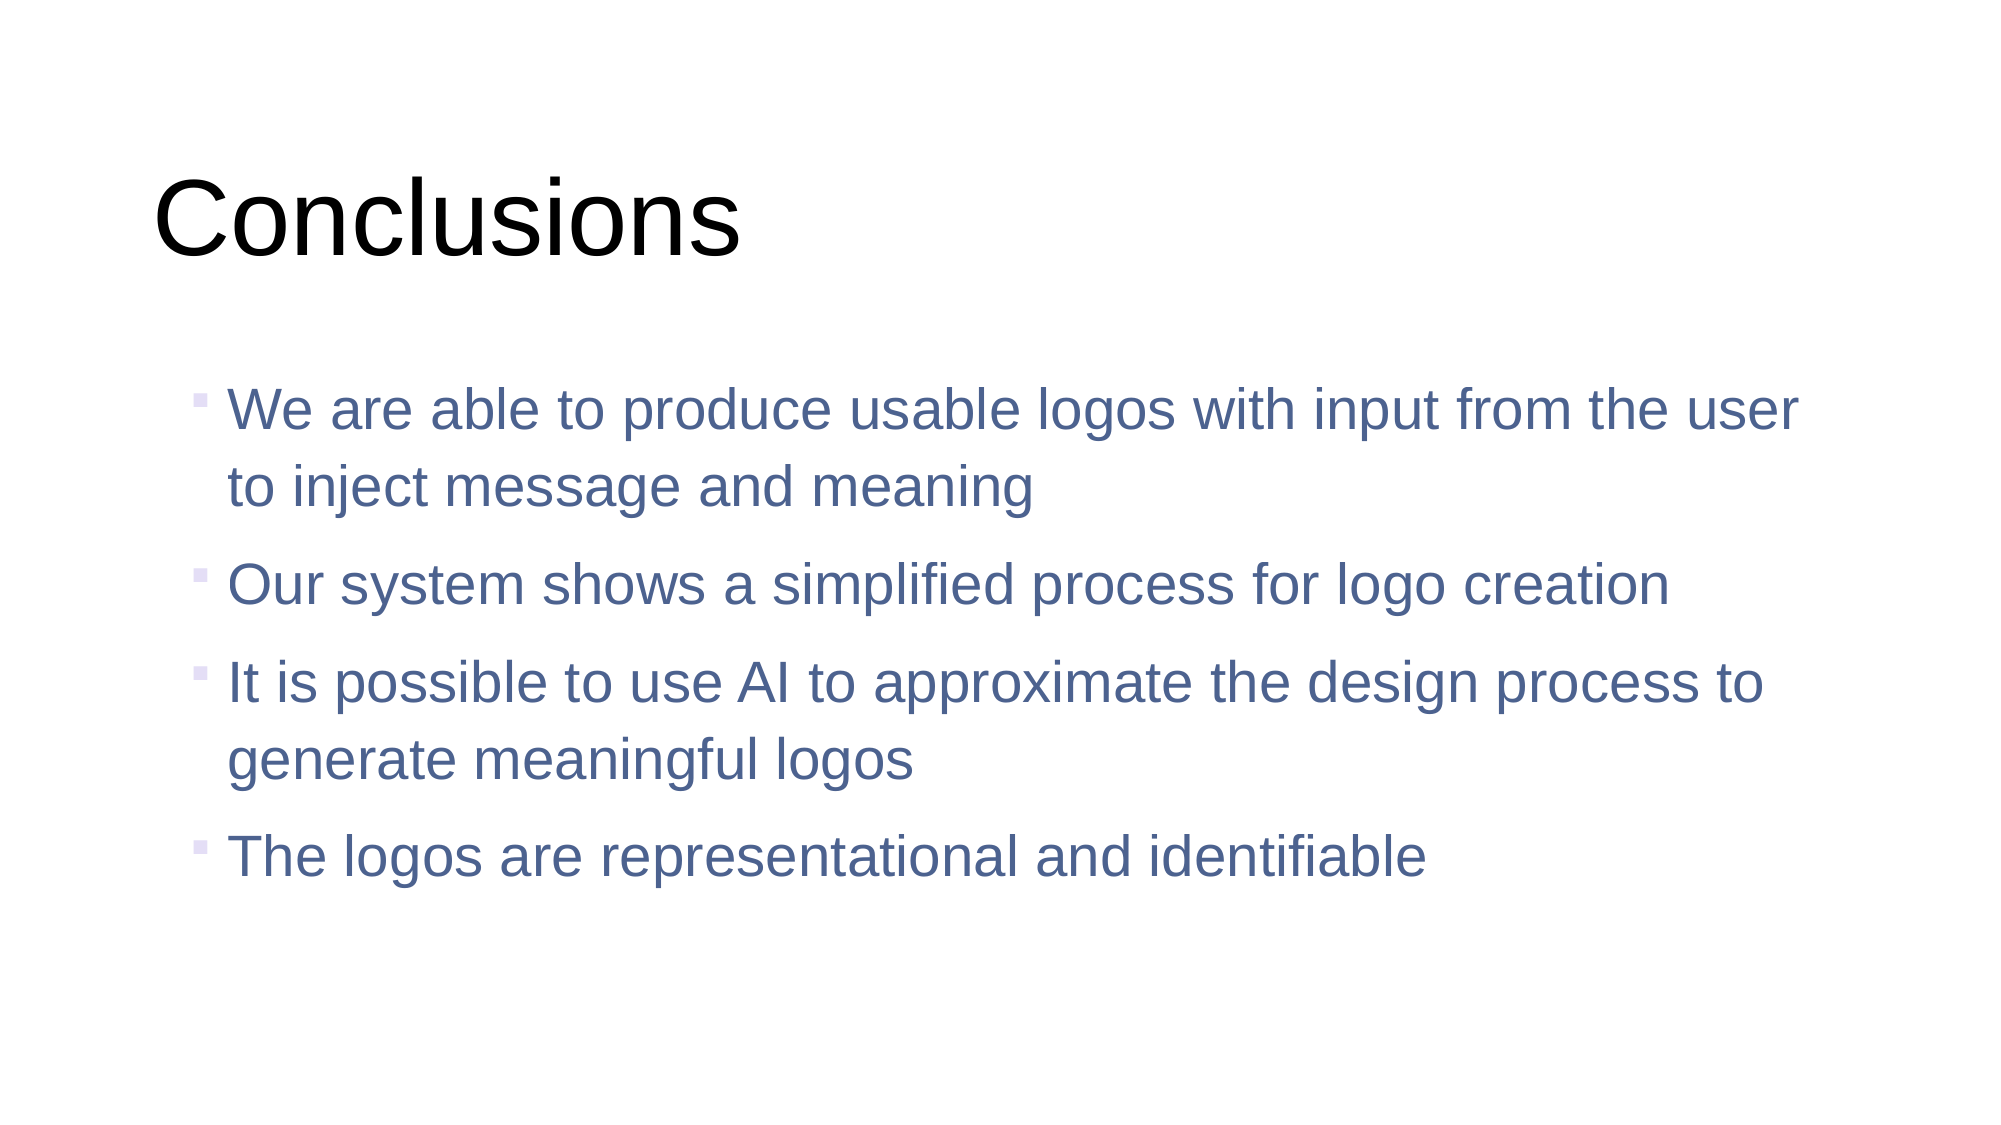

# Conclusions
We are able to produce usable logos with input from the user to inject message and meaning
Our system shows a simplified process for logo creation
It is possible to use AI to approximate the design process to generate meaningful logos
The logos are representational and identifiable